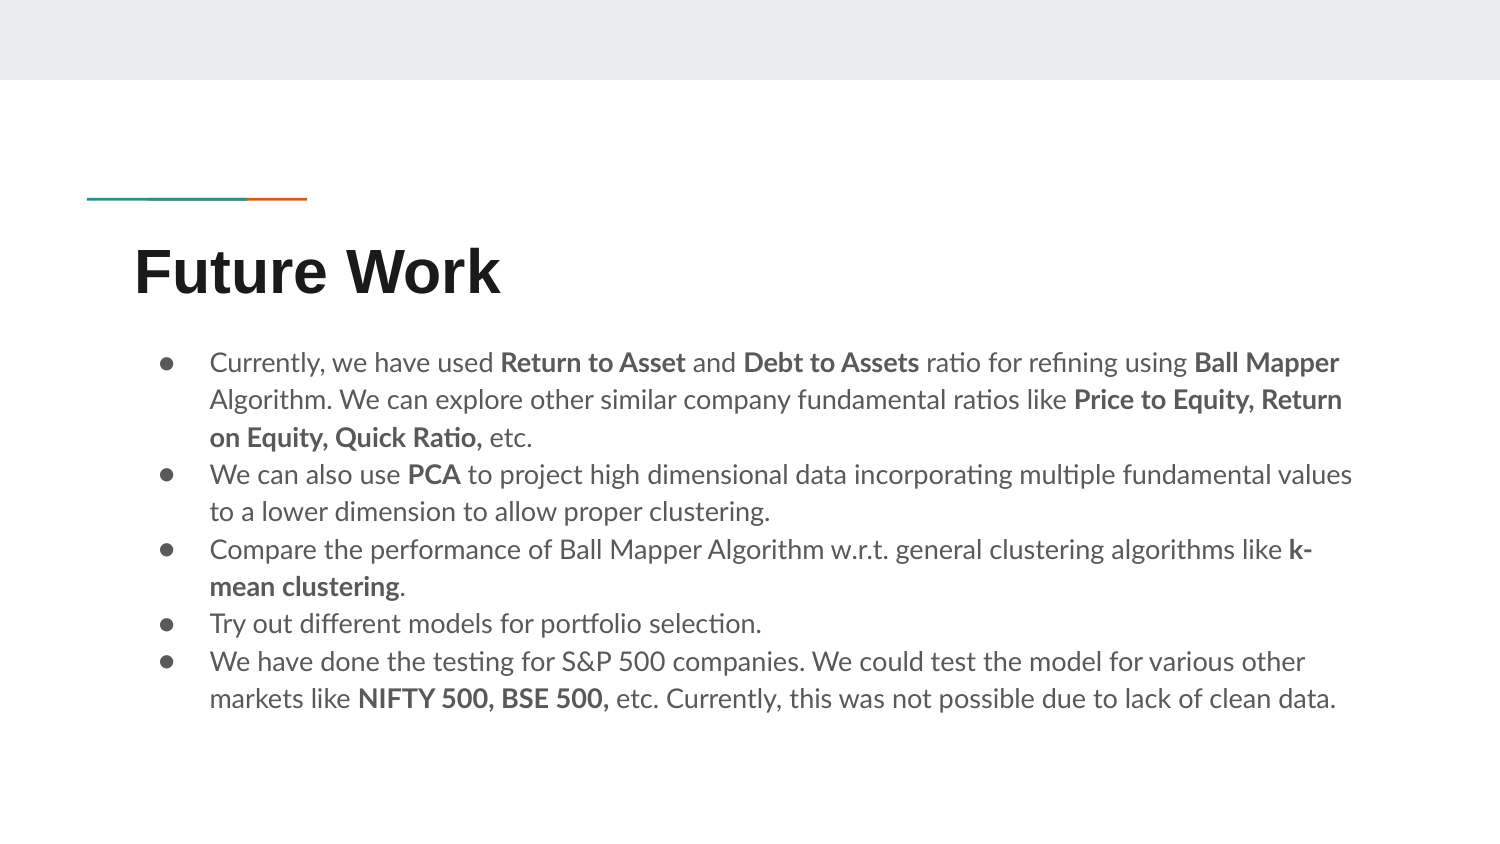

# Future Work
Currently, we have used Return to Asset and Debt to Assets ratio for refining using Ball Mapper Algorithm. We can explore other similar company fundamental ratios like Price to Equity, Return on Equity, Quick Ratio, etc.
We can also use PCA to project high dimensional data incorporating multiple fundamental values to a lower dimension to allow proper clustering.
Compare the performance of Ball Mapper Algorithm w.r.t. general clustering algorithms like k-mean clustering.
Try out different models for portfolio selection.
We have done the testing for S&P 500 companies. We could test the model for various other markets like NIFTY 500, BSE 500, etc. Currently, this was not possible due to lack of clean data.